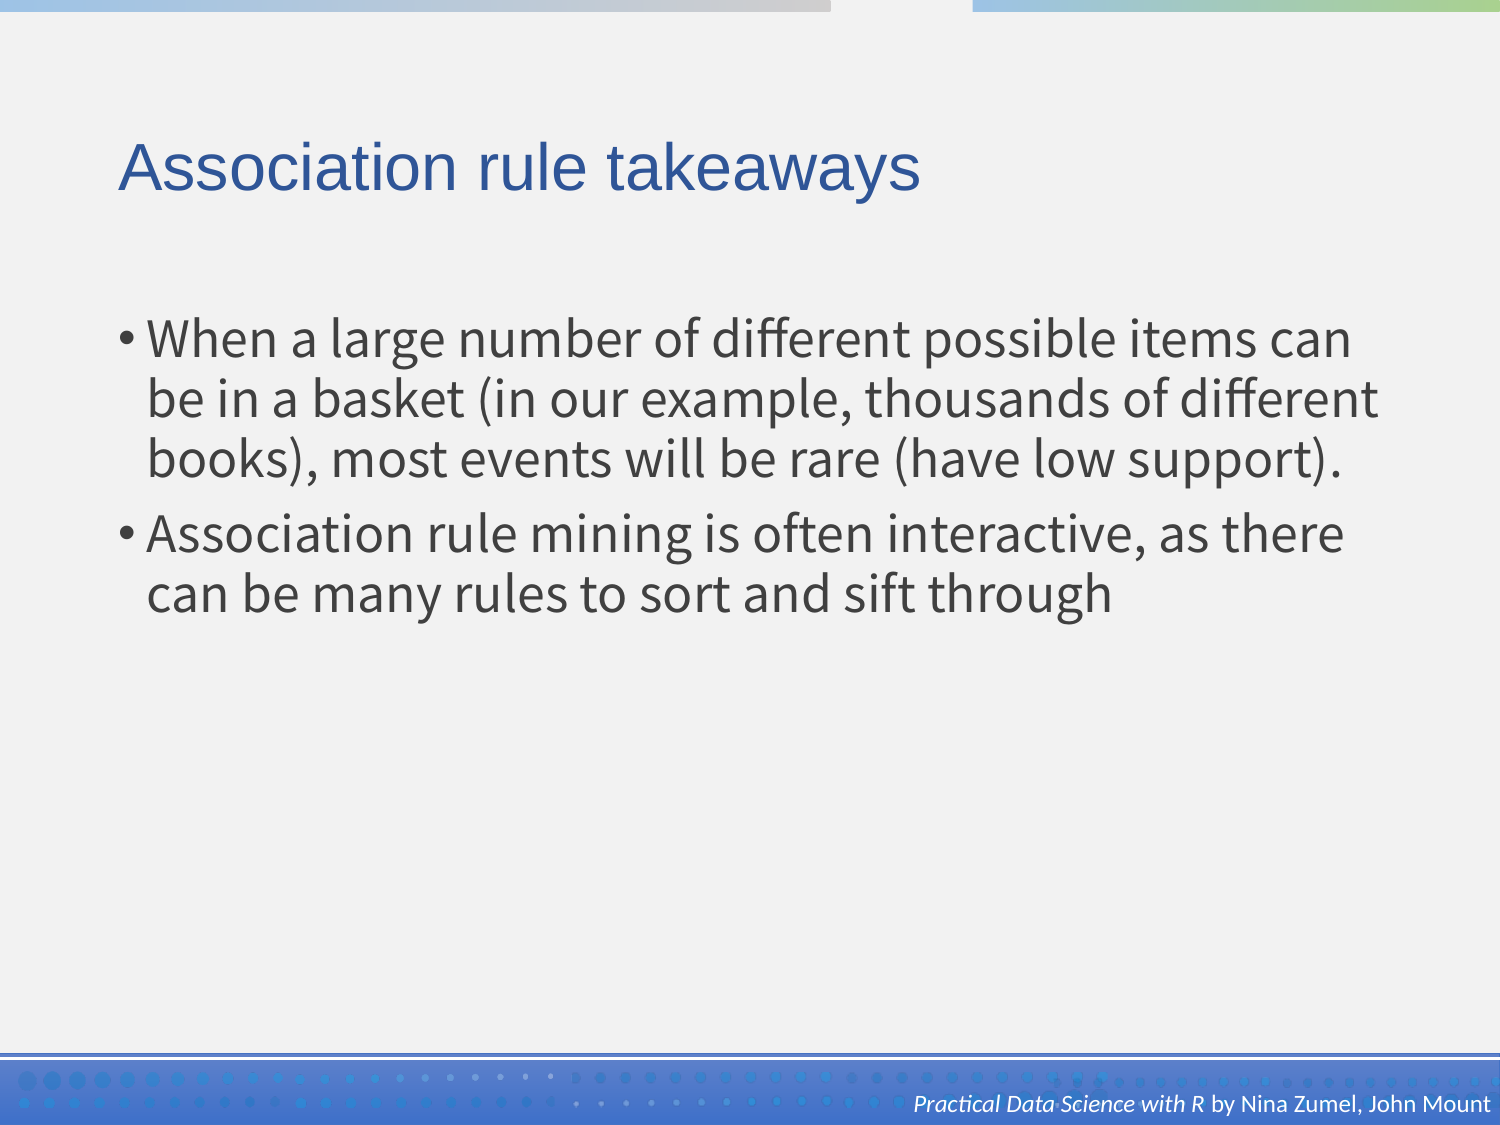

# Association rule takeaways
When a large number of different possible items can be in a basket (in our example, thousands of different books), most events will be rare (have low support).
Association rule mining is often interactive, as there can be many rules to sort and sift through
Practical Data Science with R by Nina Zumel, John Mount